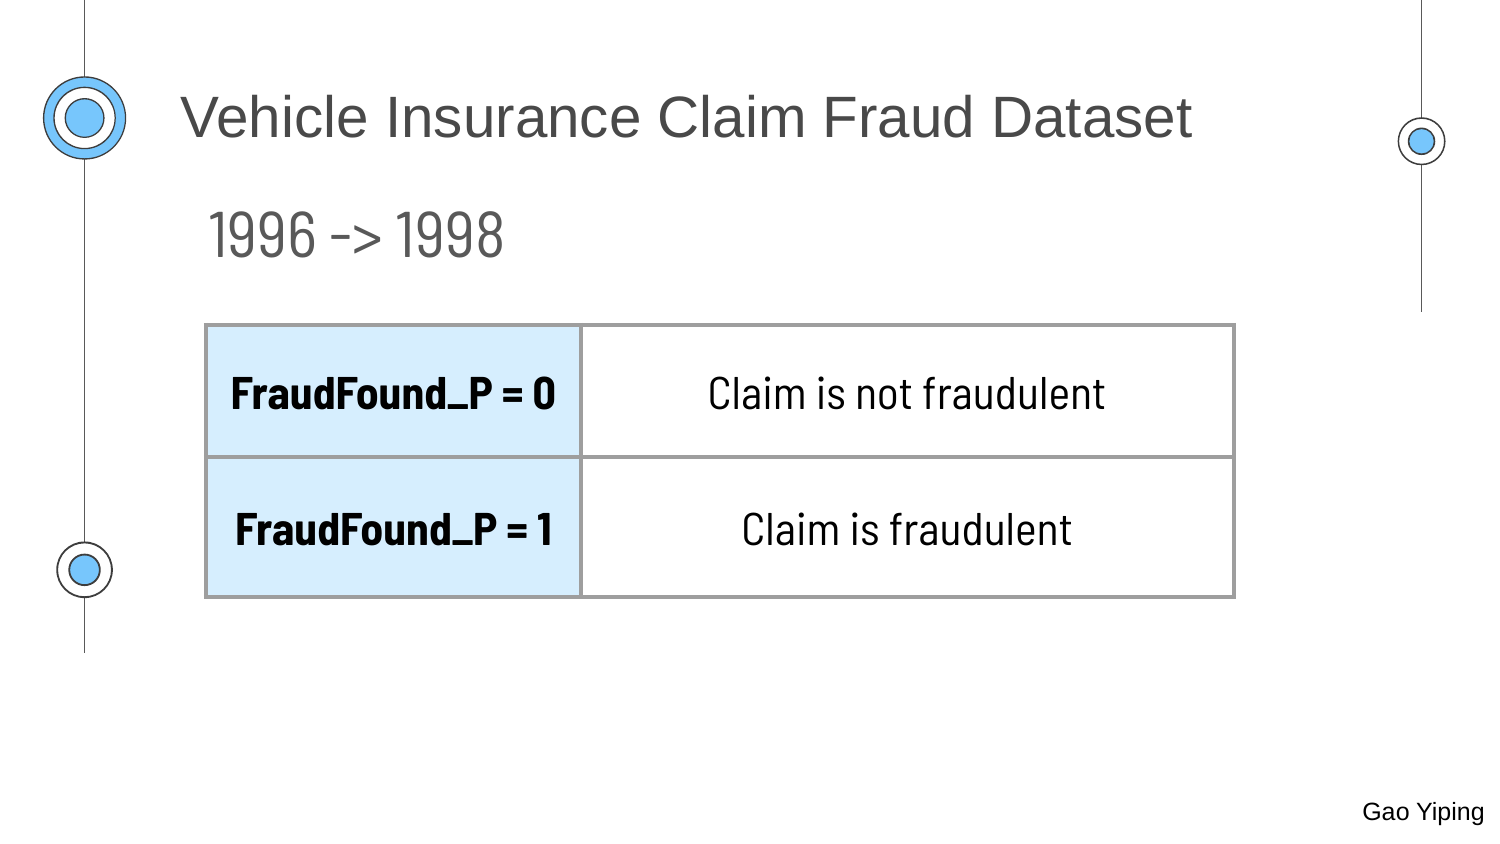

Vehicle Insurance Claim Fraud Dataset
1996 -> 1998
| FraudFound\_P = 0 | Claim is not fraudulent |
| --- | --- |
| FraudFound\_P = 1 | Claim is fraudulent |
Gao Yiping